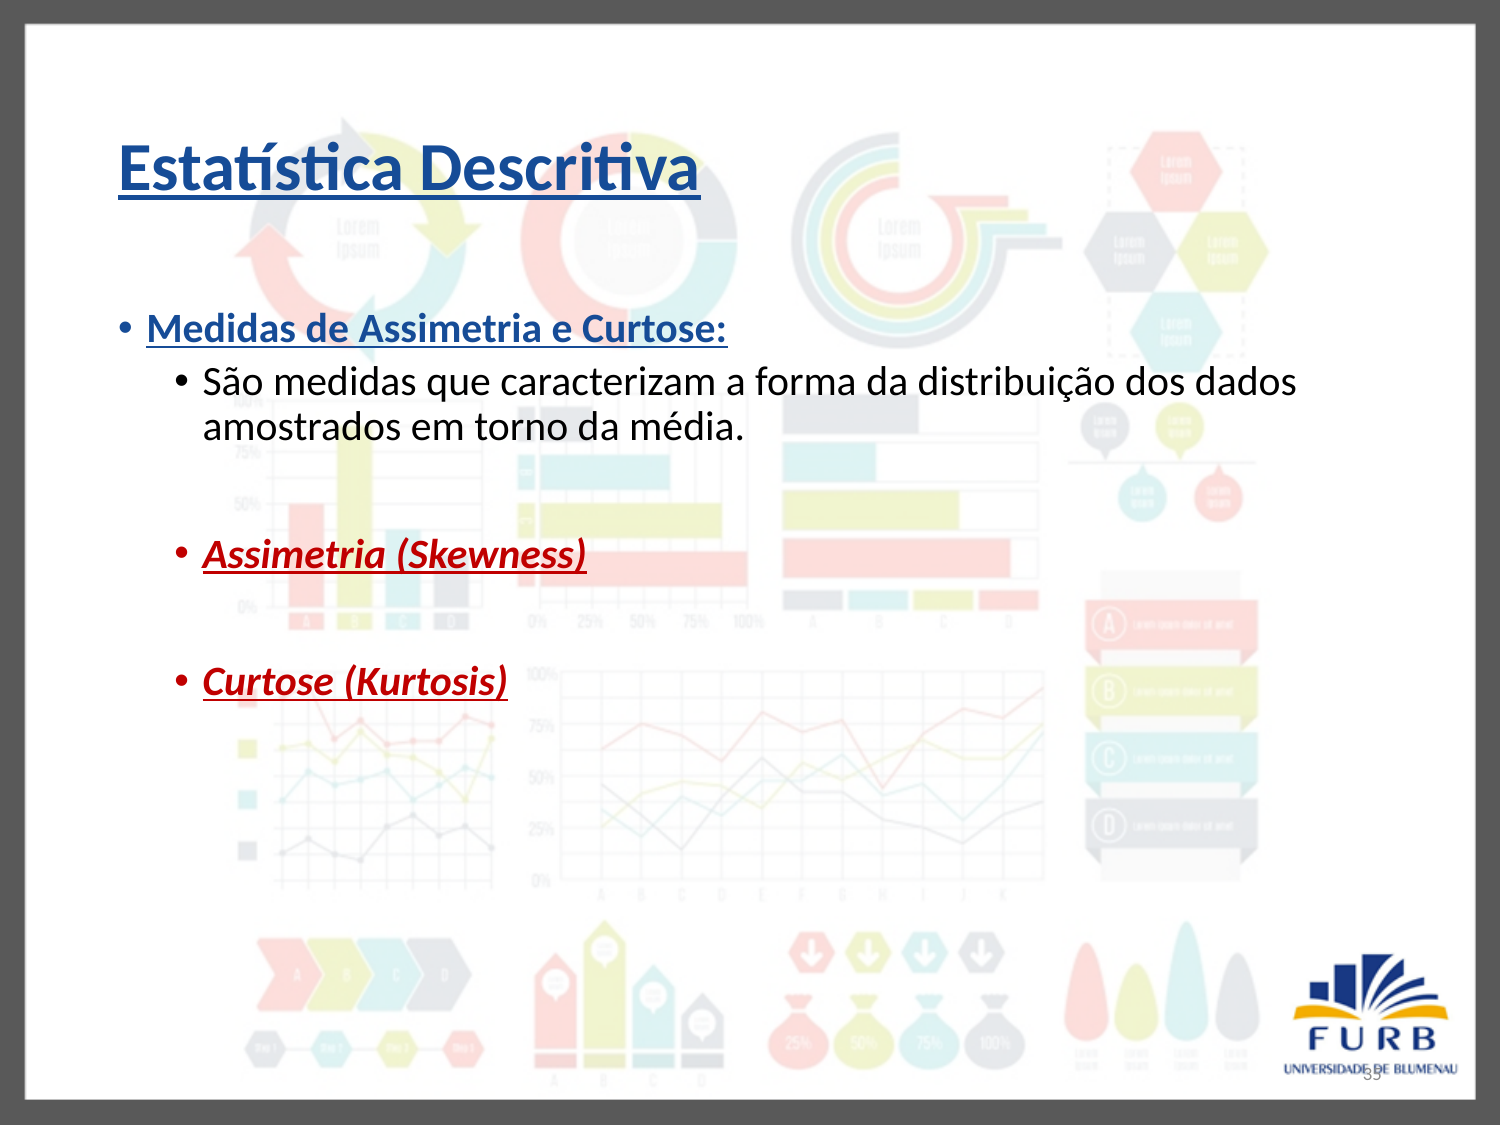

# Estatística Descritiva
Medidas de Assimetria e Curtose:
São medidas que caracterizam a forma da distribuição dos dados amostrados em torno da média.

Assimetria (Skewness)

Curtose (Kurtosis)
35